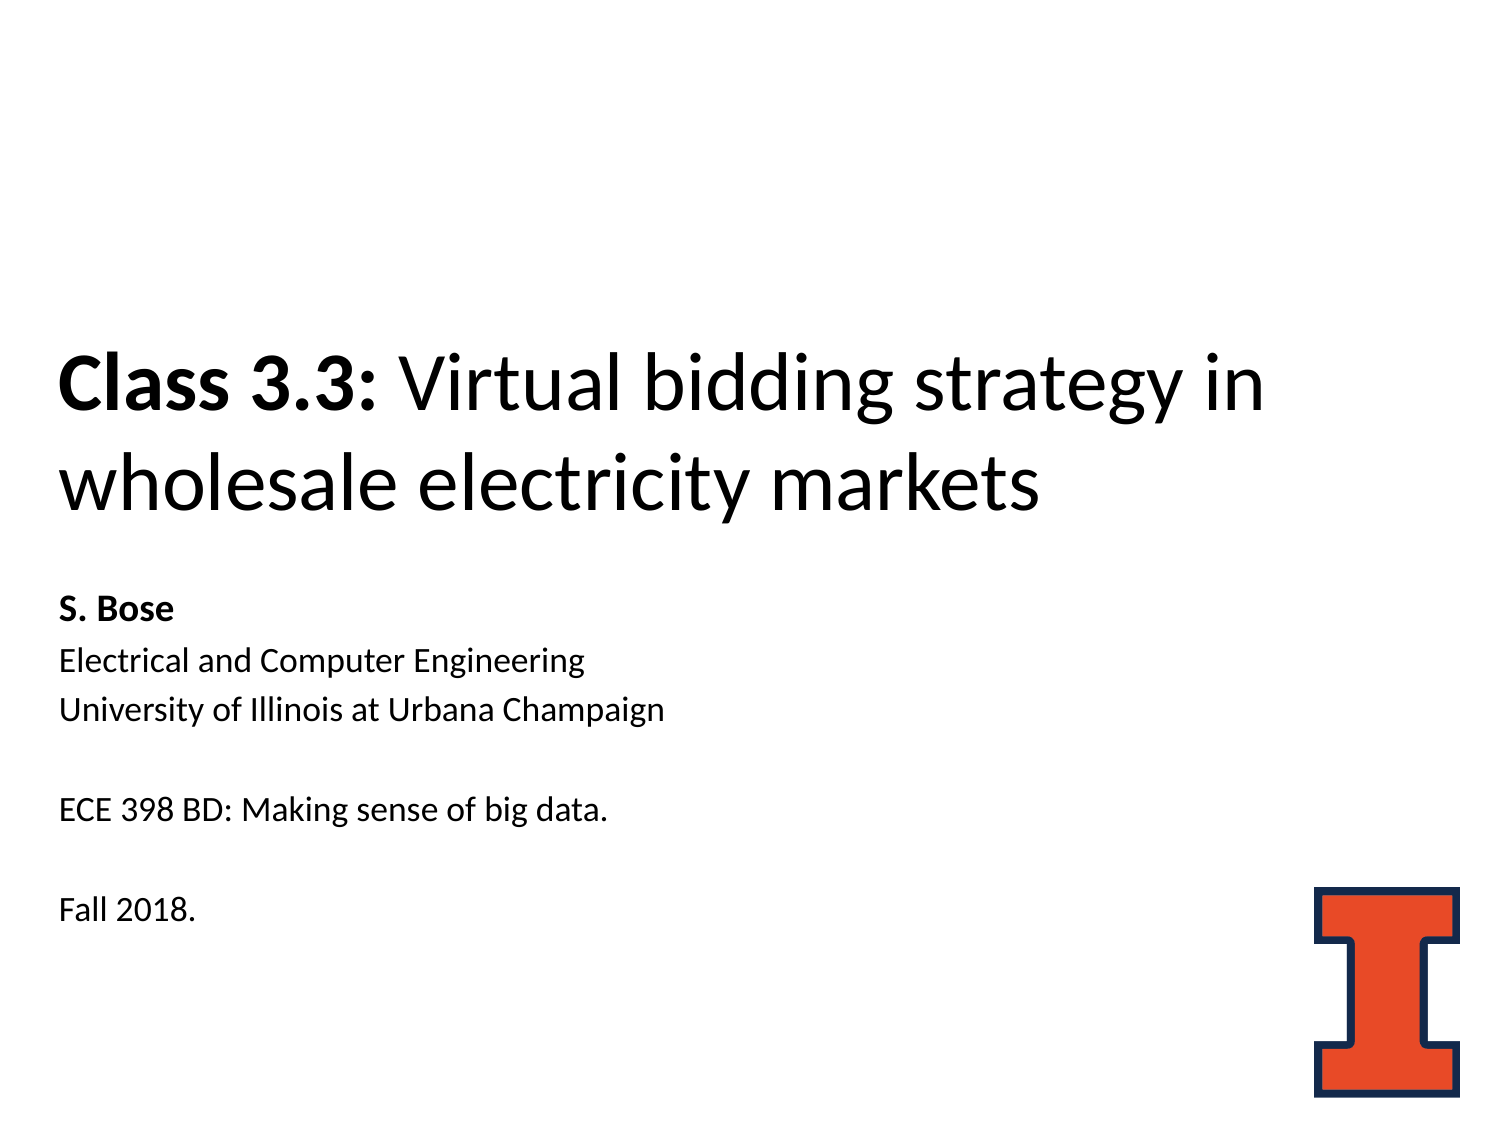

# Class 3.3: Virtual bidding strategy in wholesale electricity markets
S. Bose
Electrical and Computer Engineering
University of Illinois at Urbana Champaign

ECE 398 BD: Making sense of big data.

Fall 2018.